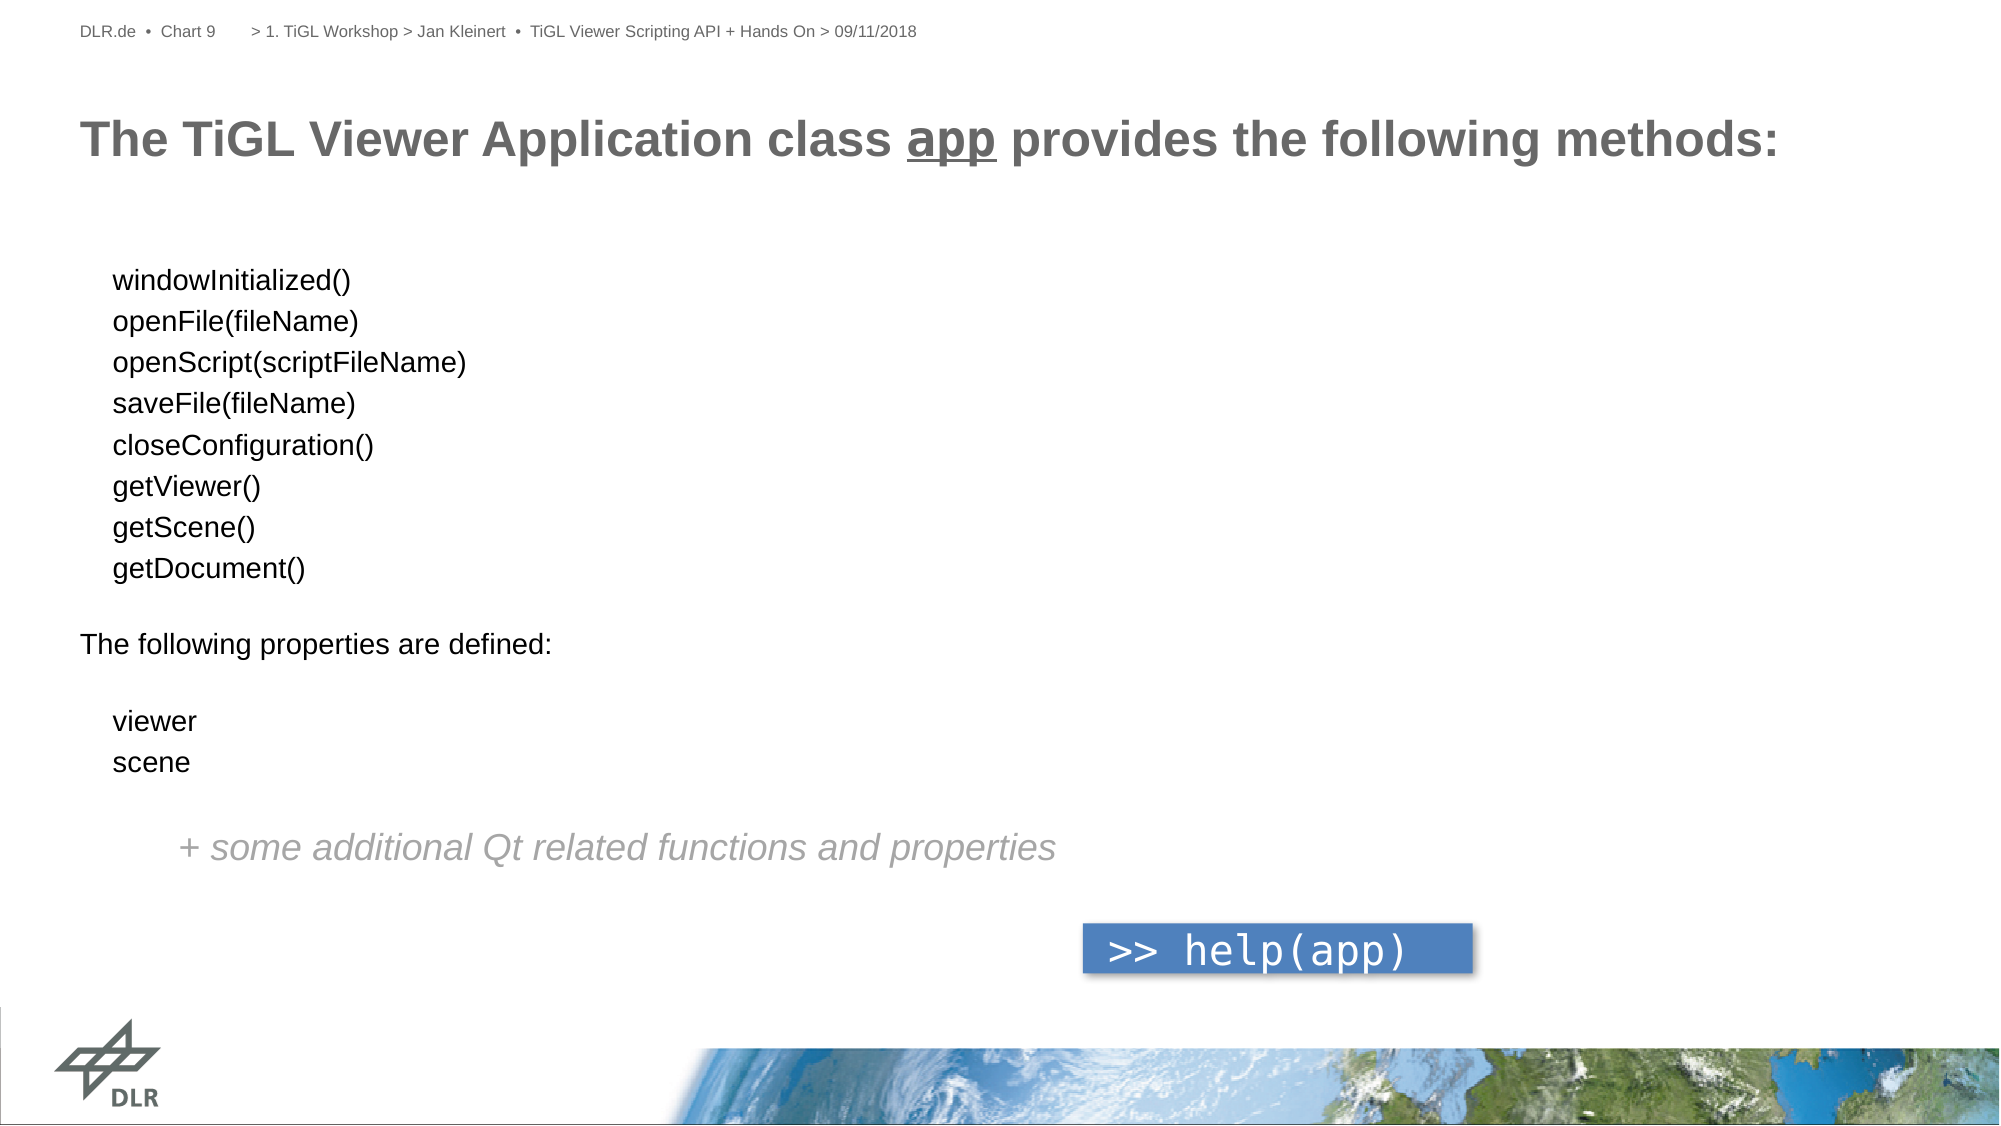

DLR.de  •  Chart 9
> 1. TiGL Workshop > Jan Kleinert  •  TiGL Viewer Scripting API + Hands On > 09/11/2018
# The TiGL Viewer Application class app provides the following methods:
    windowInitialized()
    openFile(fileName)
    openScript(scriptFileName)
    saveFile(fileName)
    closeConfiguration()
    getViewer()
    getScene()
    getDocument()
The following properties are defined:
    viewer
    scene

+ some additional Qt related functions and properties
 >> help(app)